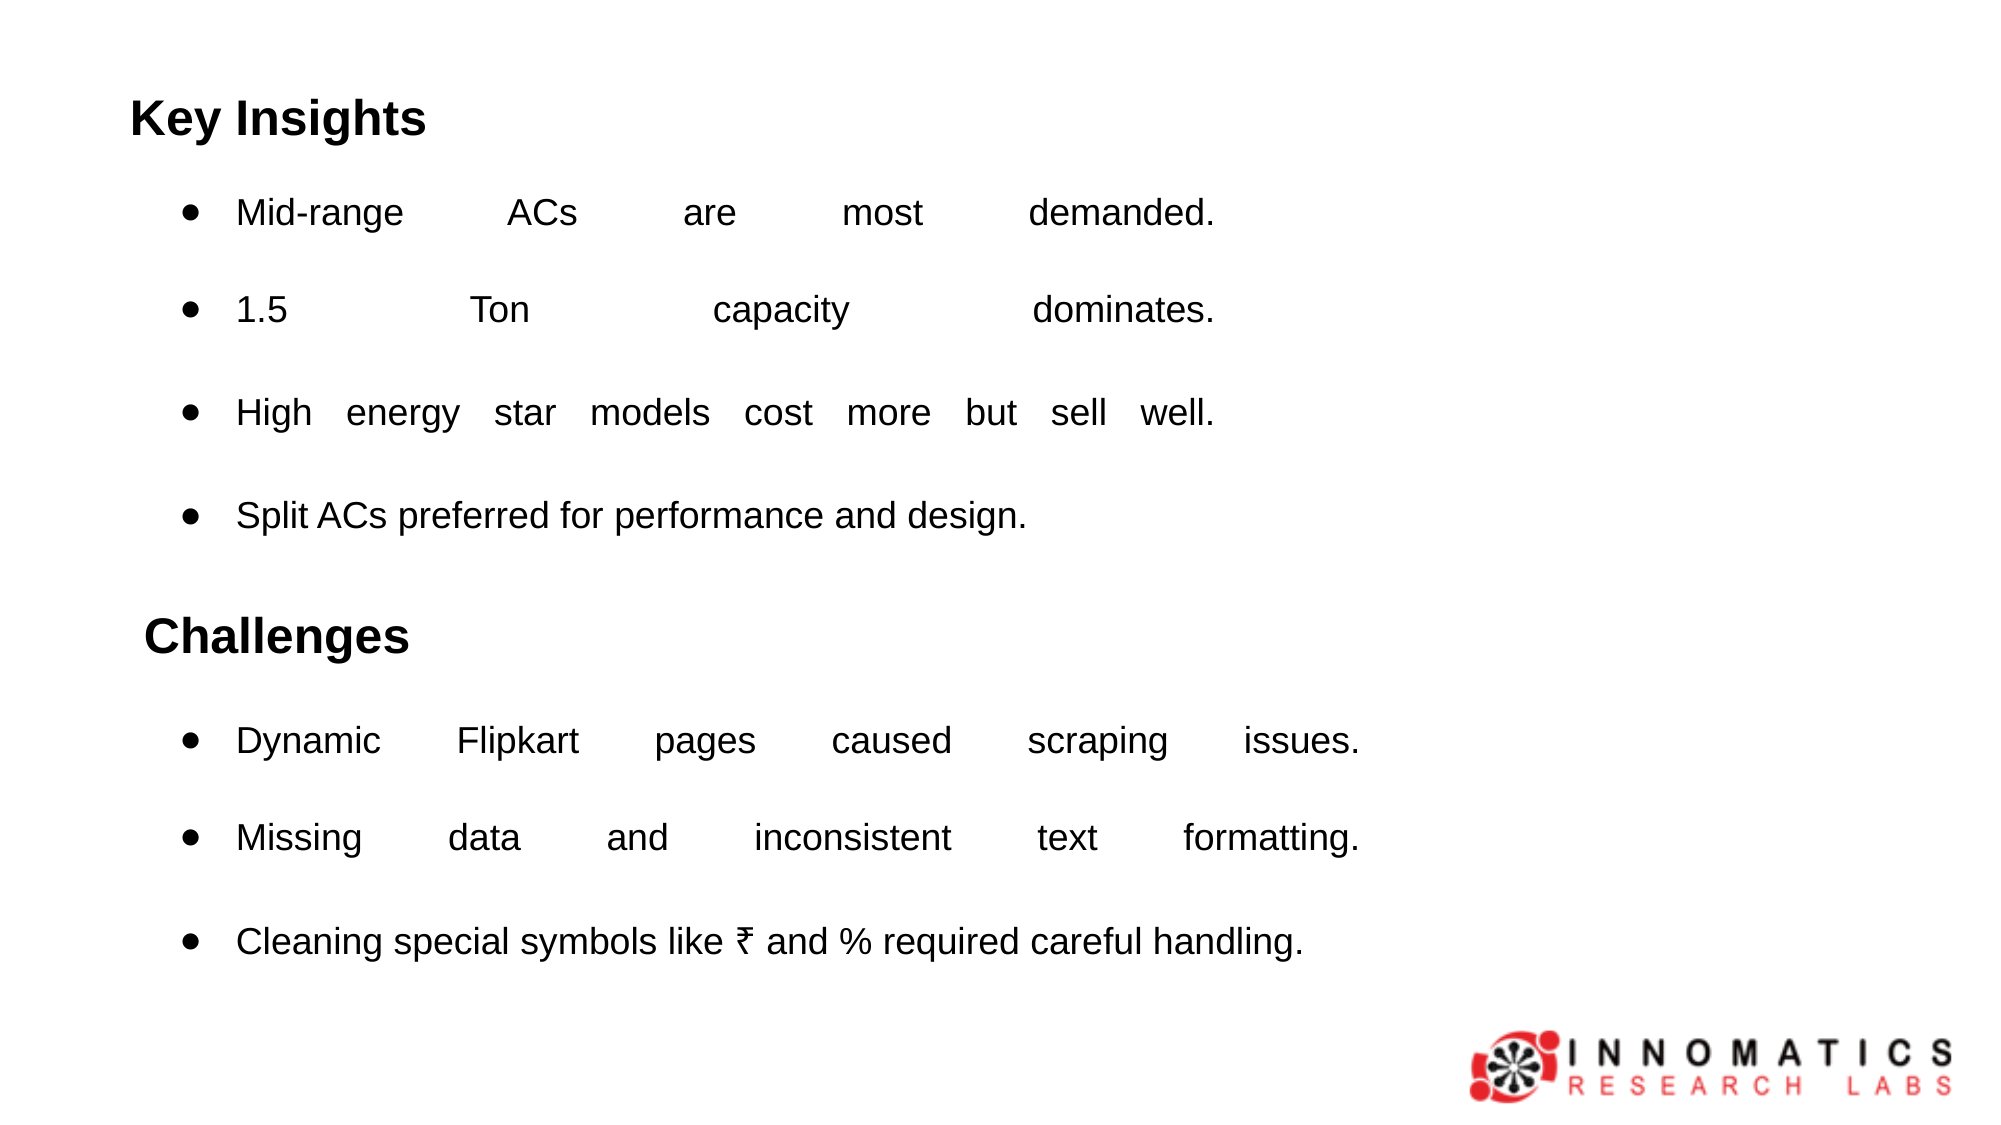

Key Insights
Mid-range ACs are most demanded.
1.5 Ton capacity dominates.
High energy star models cost more but sell well.
Split ACs preferred for performance and design.
 Challenges
Dynamic Flipkart pages caused scraping issues.
Missing data and inconsistent text formatting.
Cleaning special symbols like ₹ and % required careful handling.